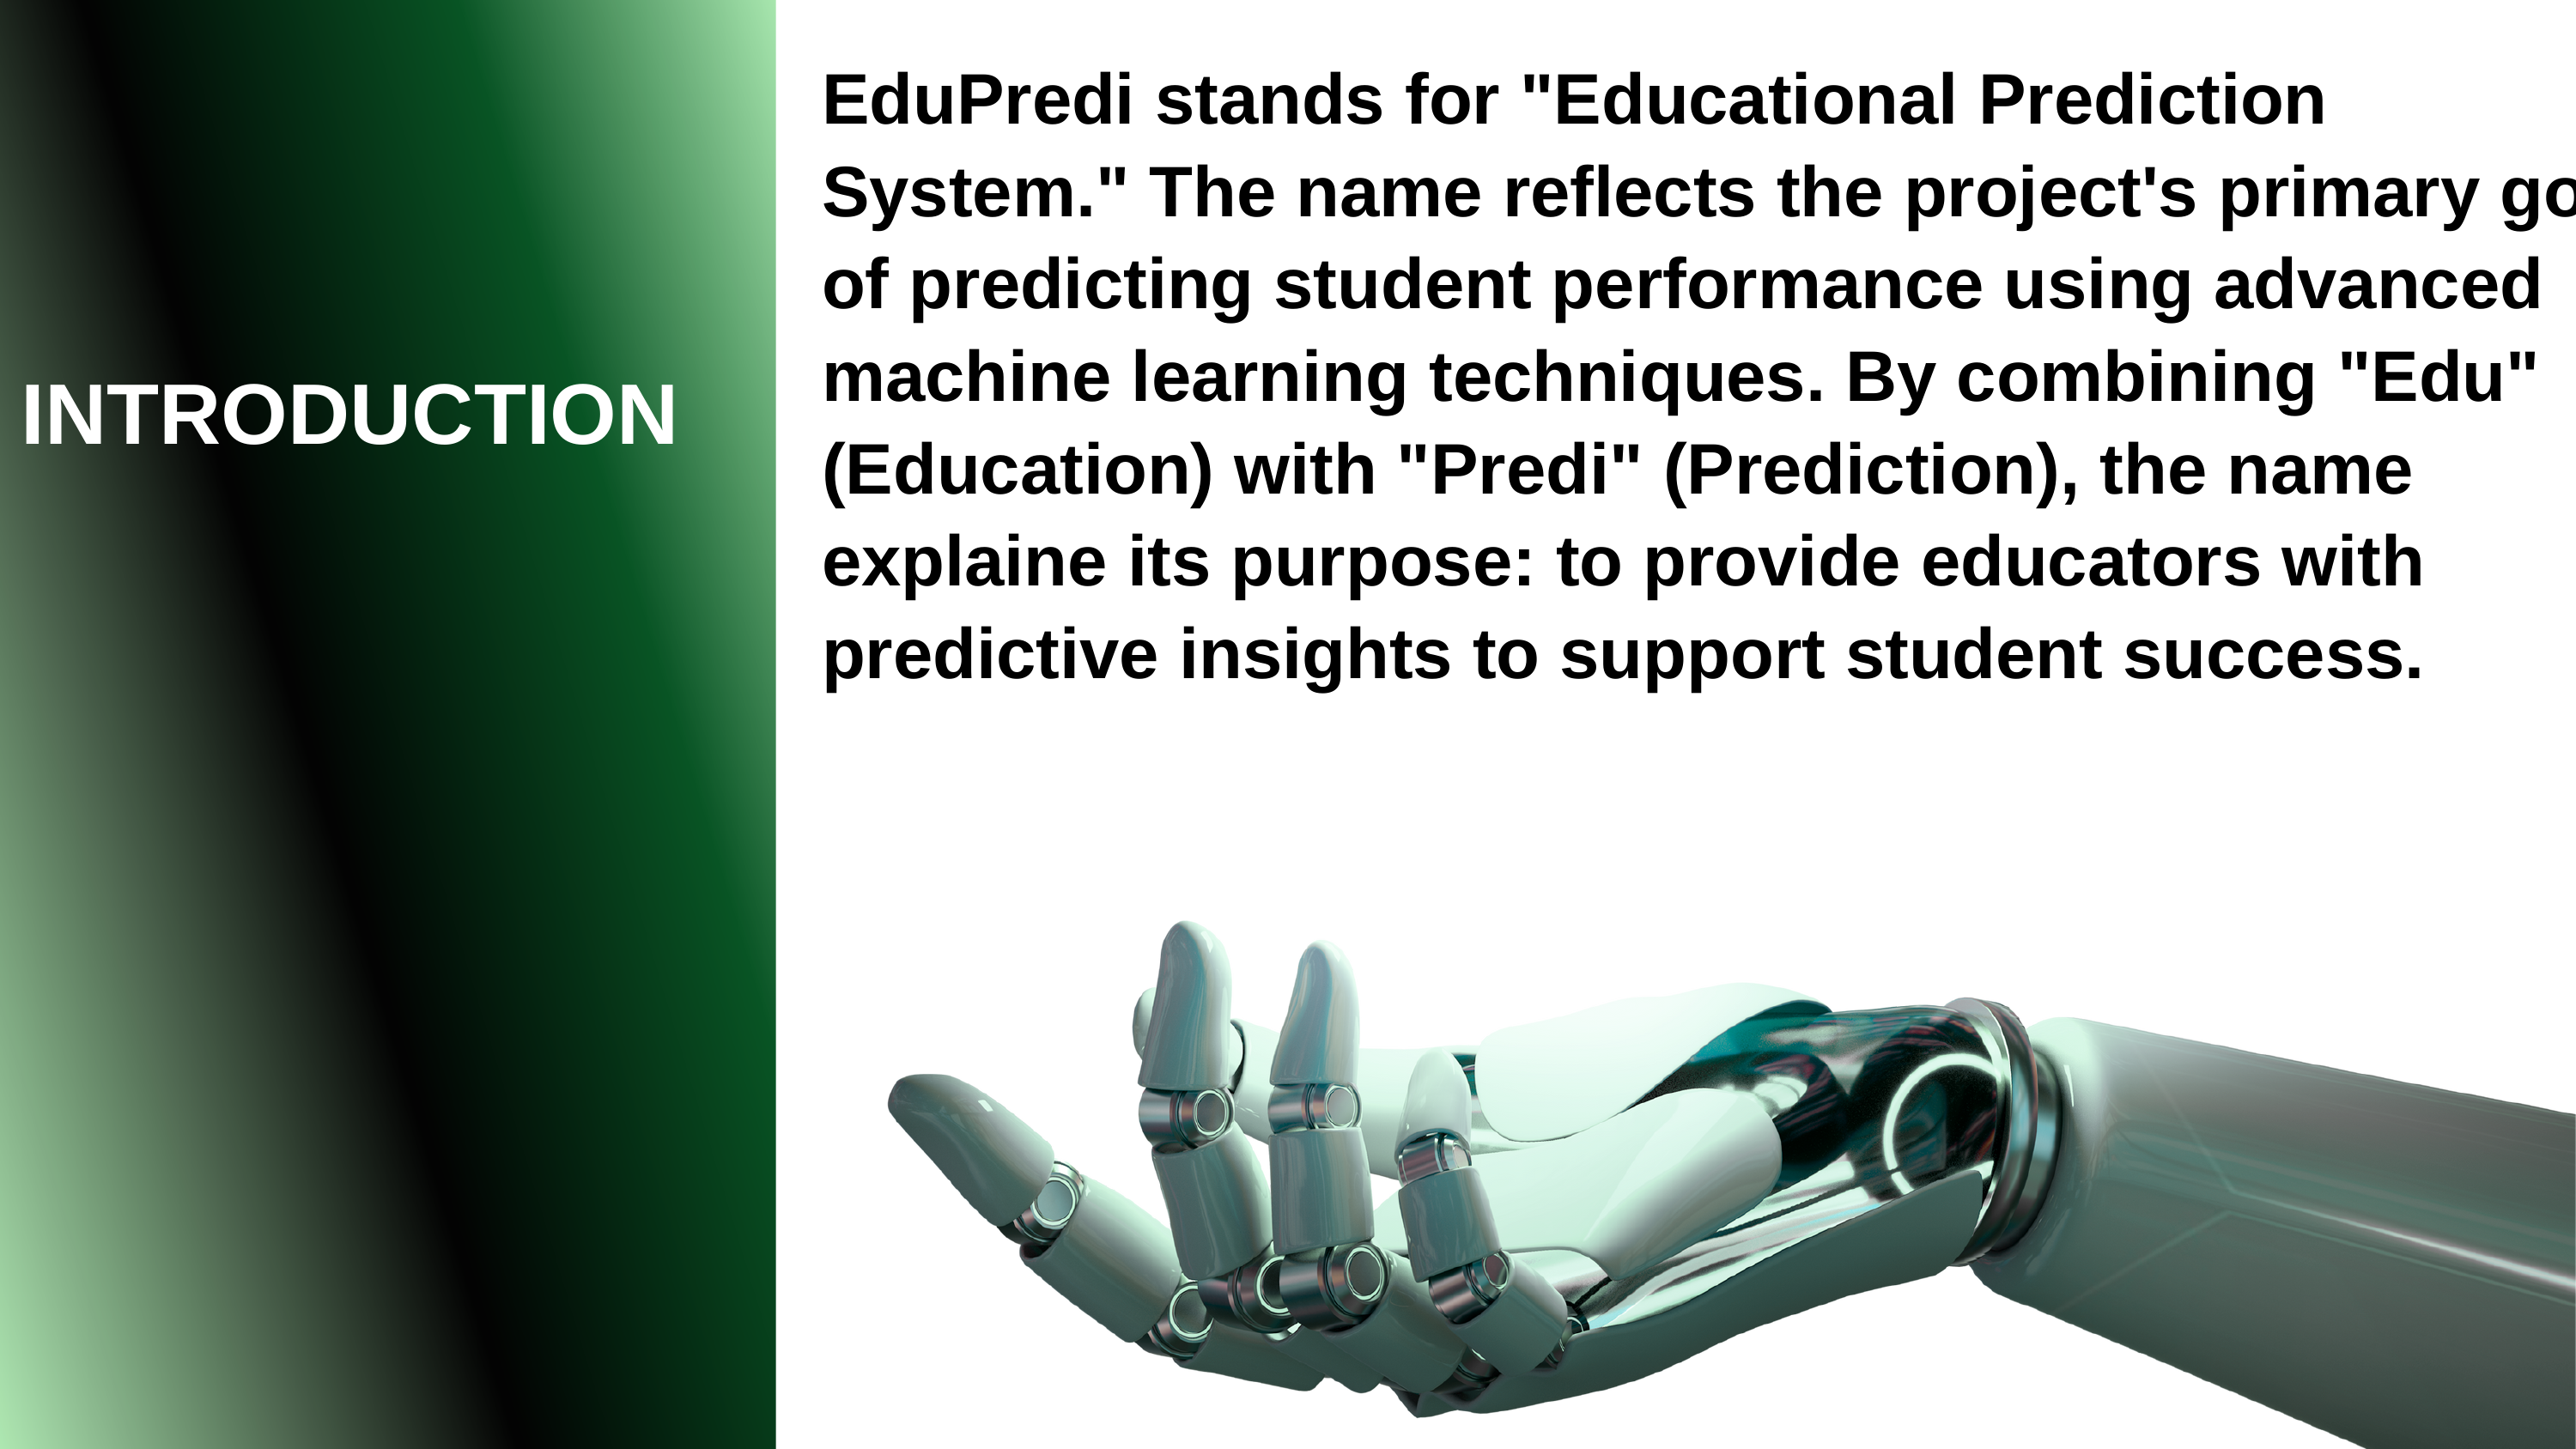

EduPredi stands for "Educational Prediction System." The name reflects the project's primary goal of predicting student performance using advanced machine learning techniques. By combining "Edu" (Education) with "Predi" (Prediction), the name explaine its purpose: to provide educators with predictive insights to support student success.

INTRODUCTION